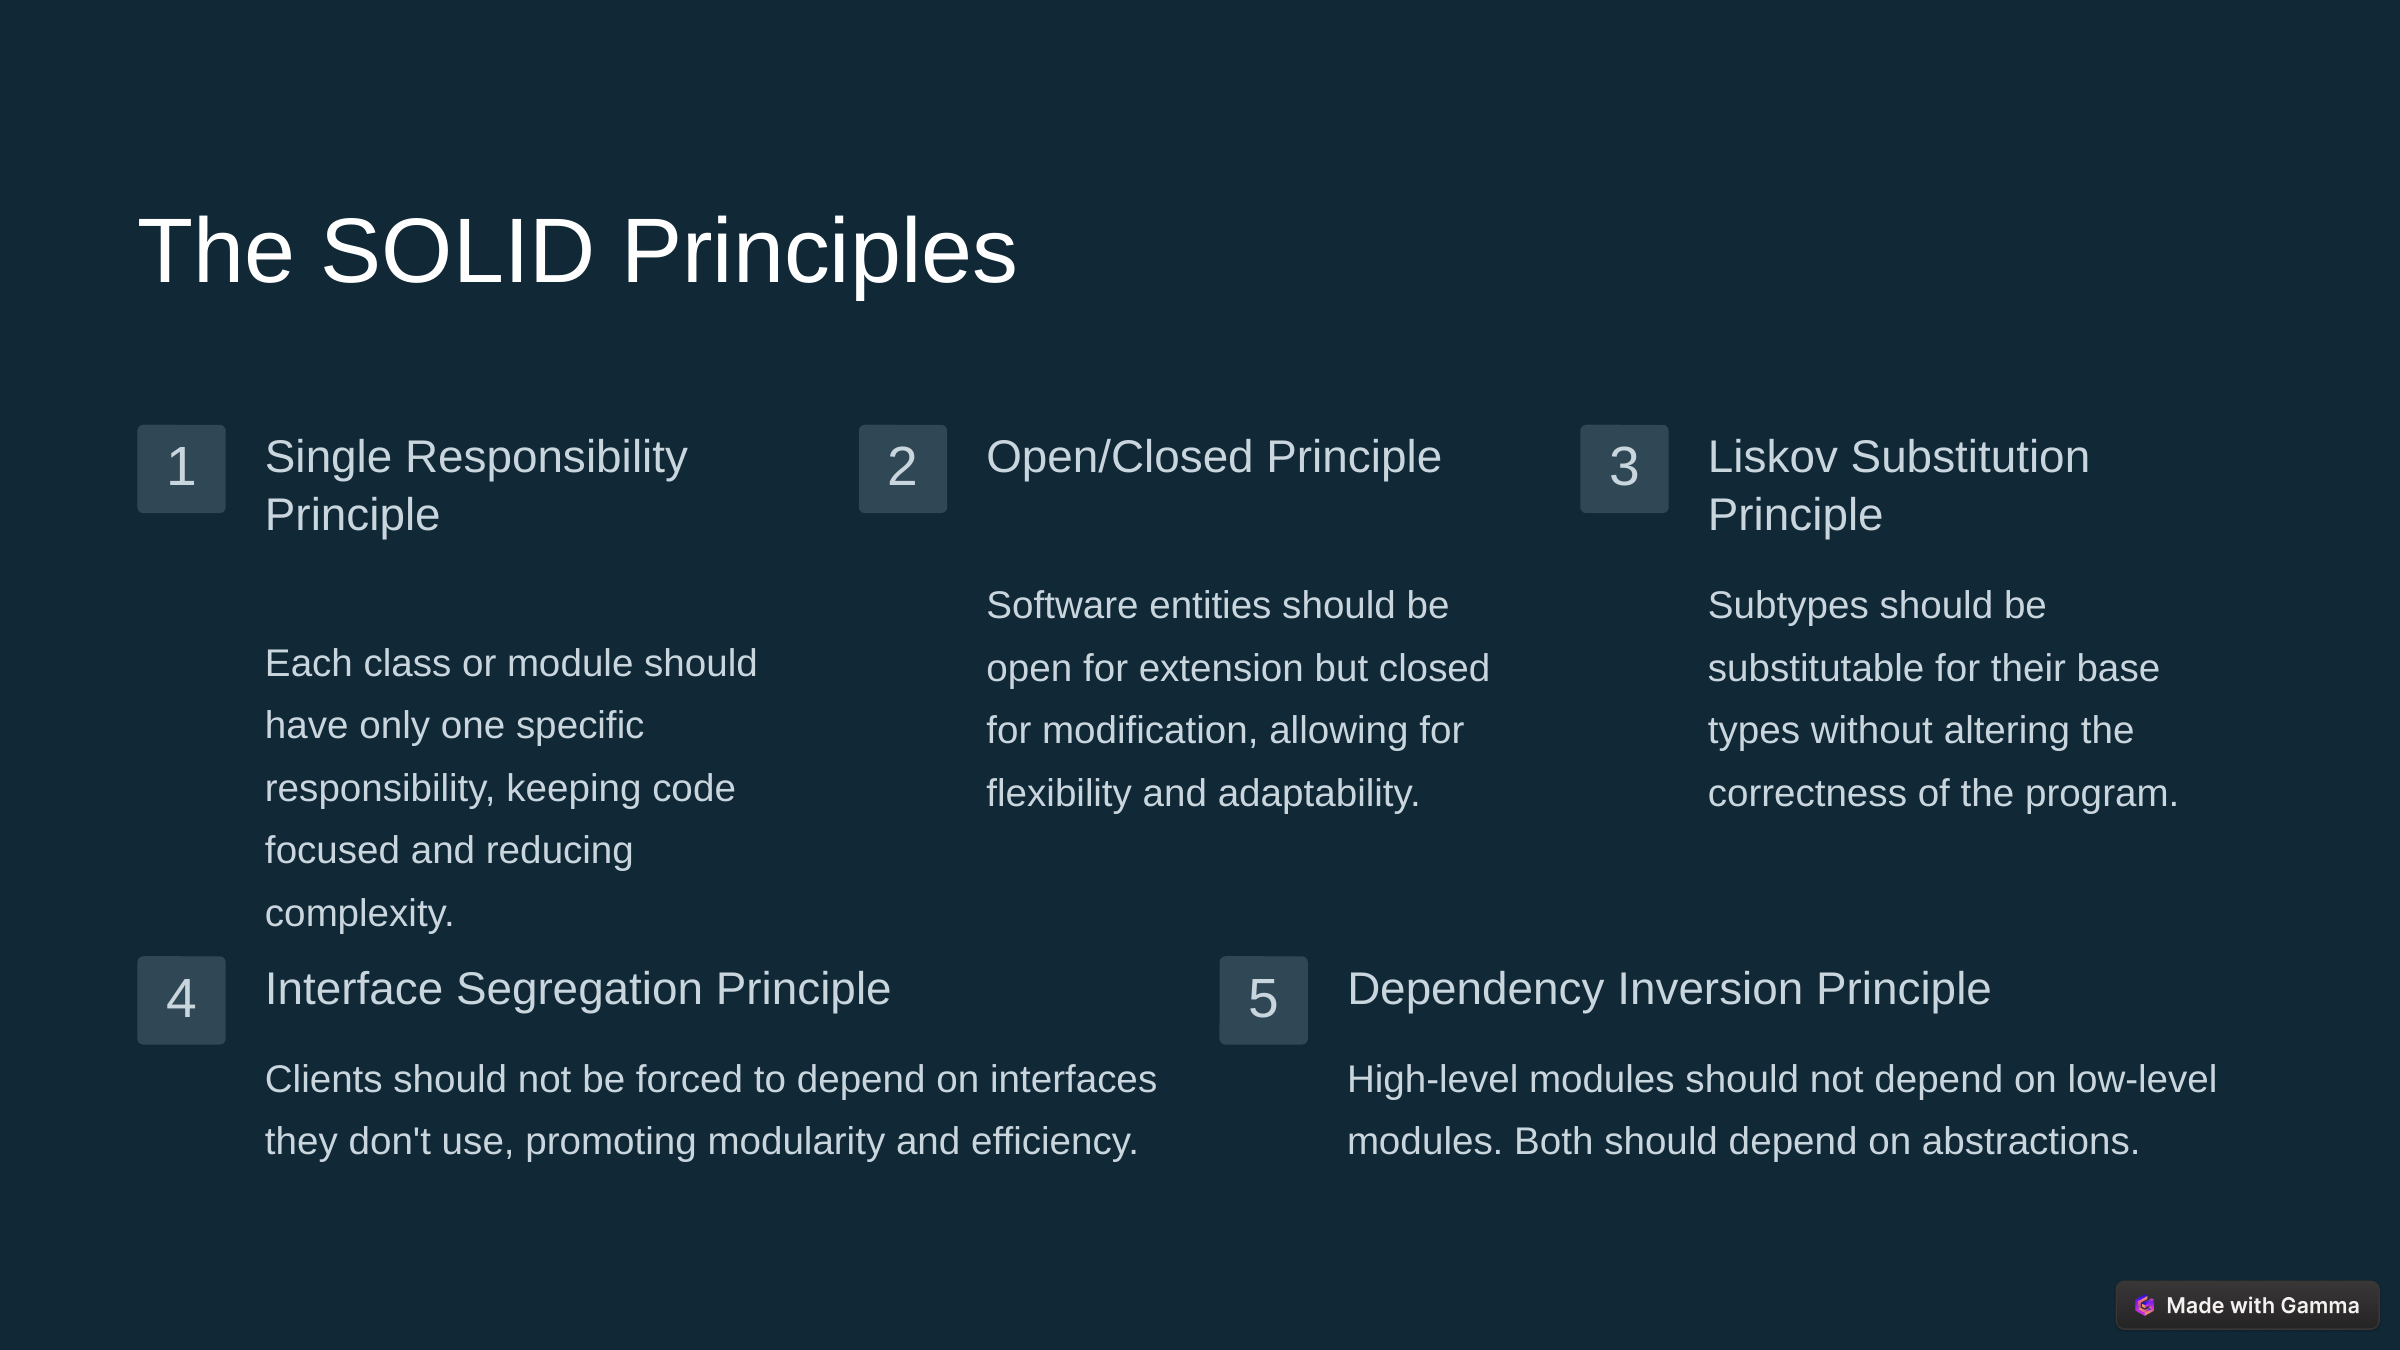

The SOLID Principles

Single Responsibility Principle

Open/Closed Principle

Liskov Substitution Principle
1
2
3
Software entities should be open for extension but closed for modification, allowing for flexibility and adaptability.
Subtypes should be substitutable for their base types without altering the correctness of the program.
Each class or module should have only one specific responsibility, keeping code focused and reducing complexity.

Interface Segregation Principle

Dependency Inversion Principle
4
5
Clients should not be forced to depend on interfaces they don't use, promoting modularity and efficiency.
High-level modules should not depend on low-level modules. Both should depend on abstractions.